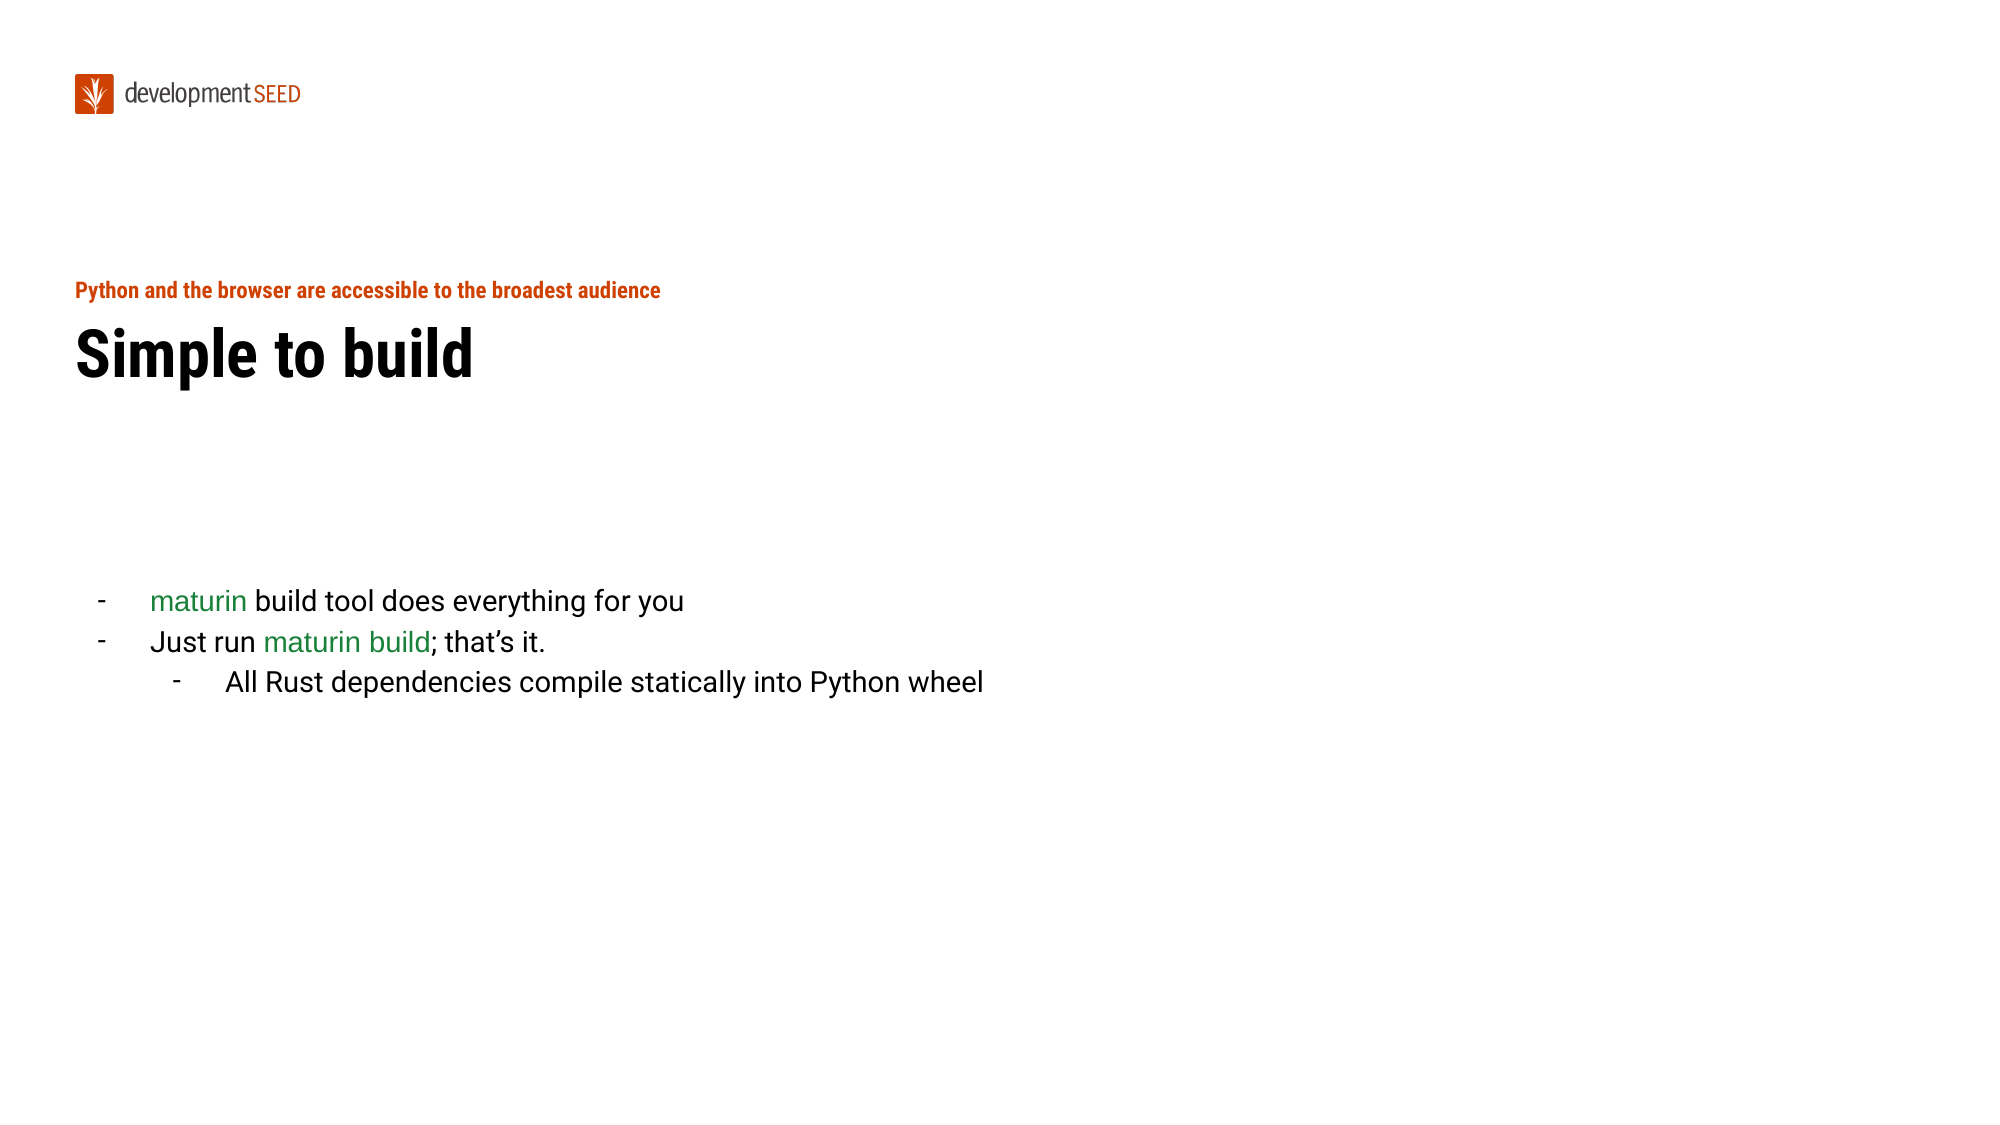

# Python and the browser are accessible to the broadest audience
Simple to build
maturin build tool does everything for you
Just run maturin build; that’s it.
All Rust dependencies compile statically into Python wheel